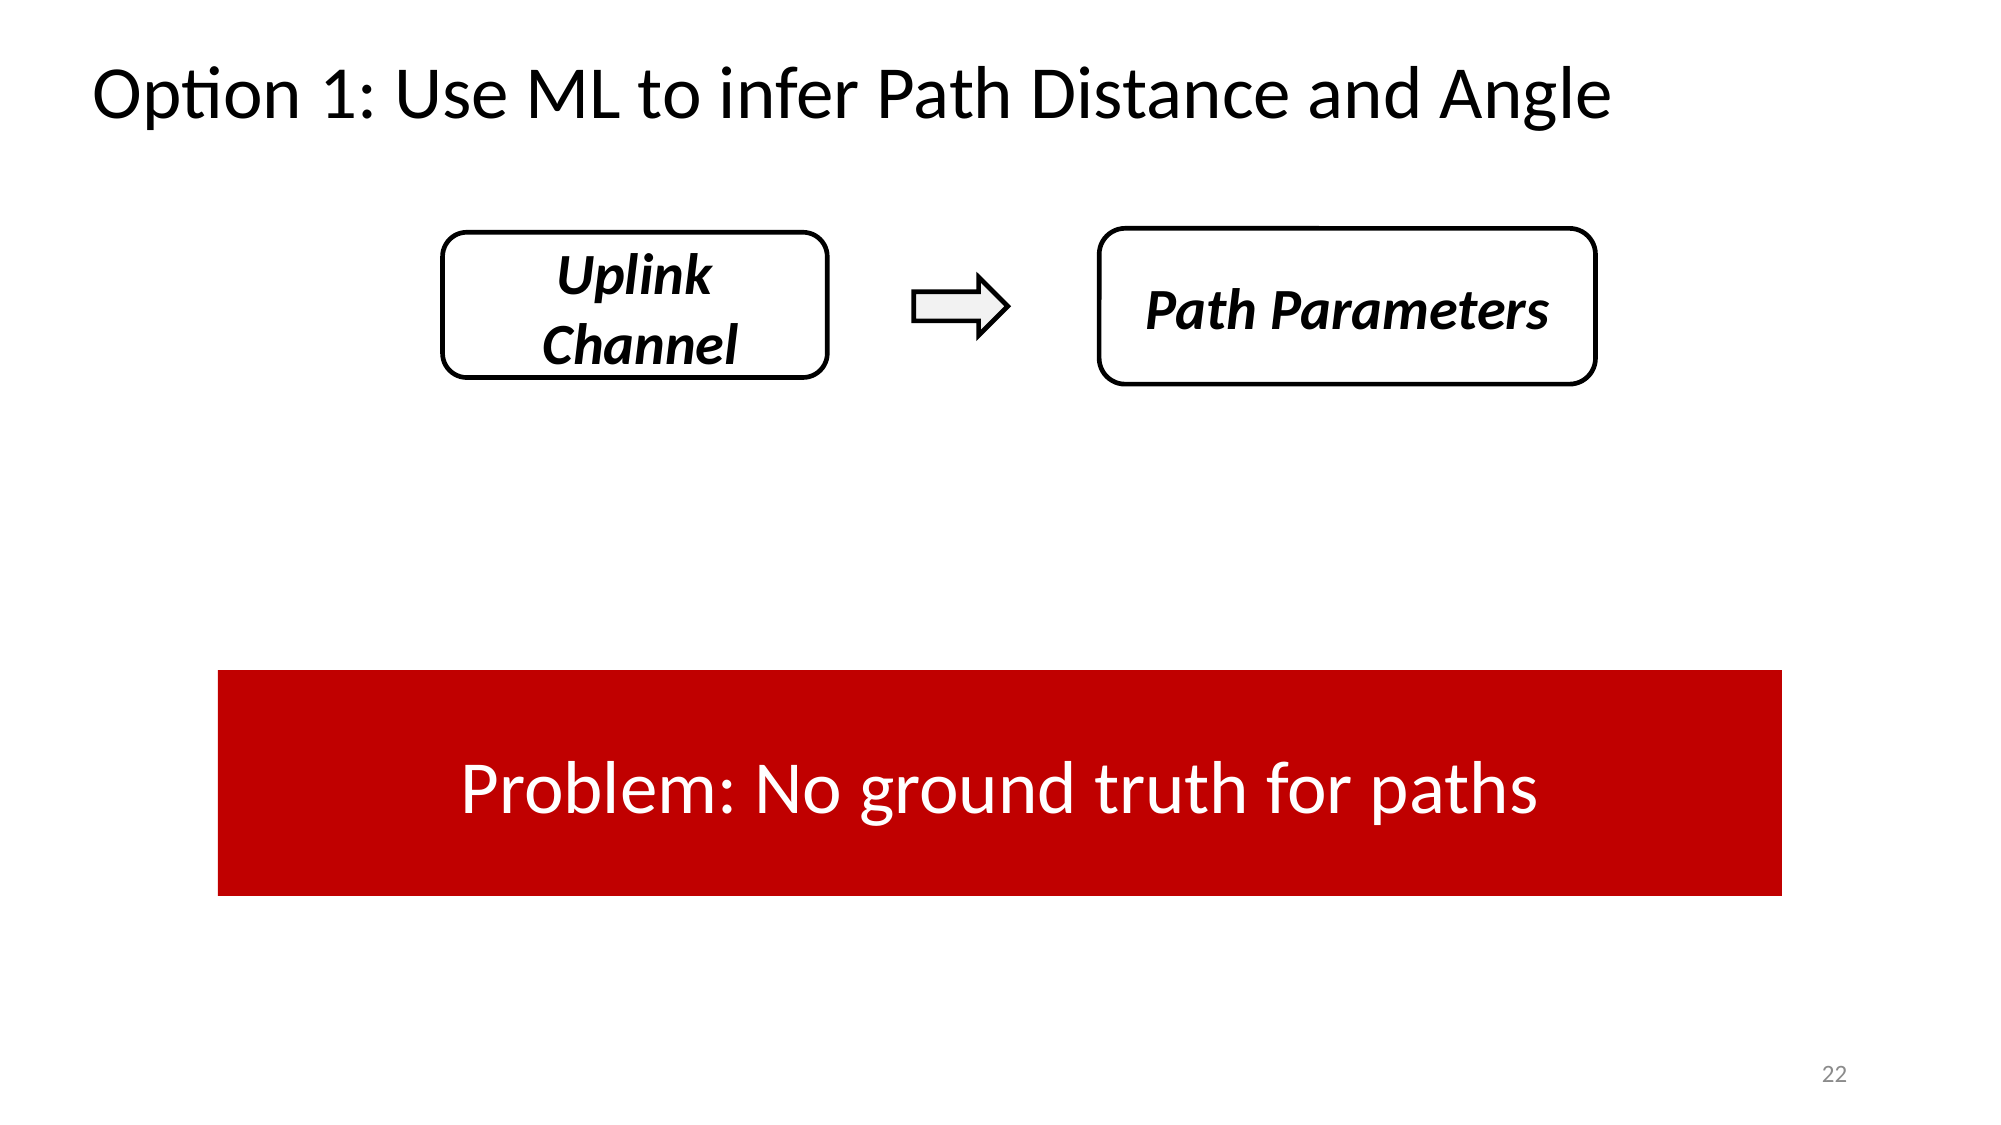

Option 1: Use ML to infer Path Distance and Angle

Path Parameters
Uplink
Channel

Problem: No ground truth for paths
22